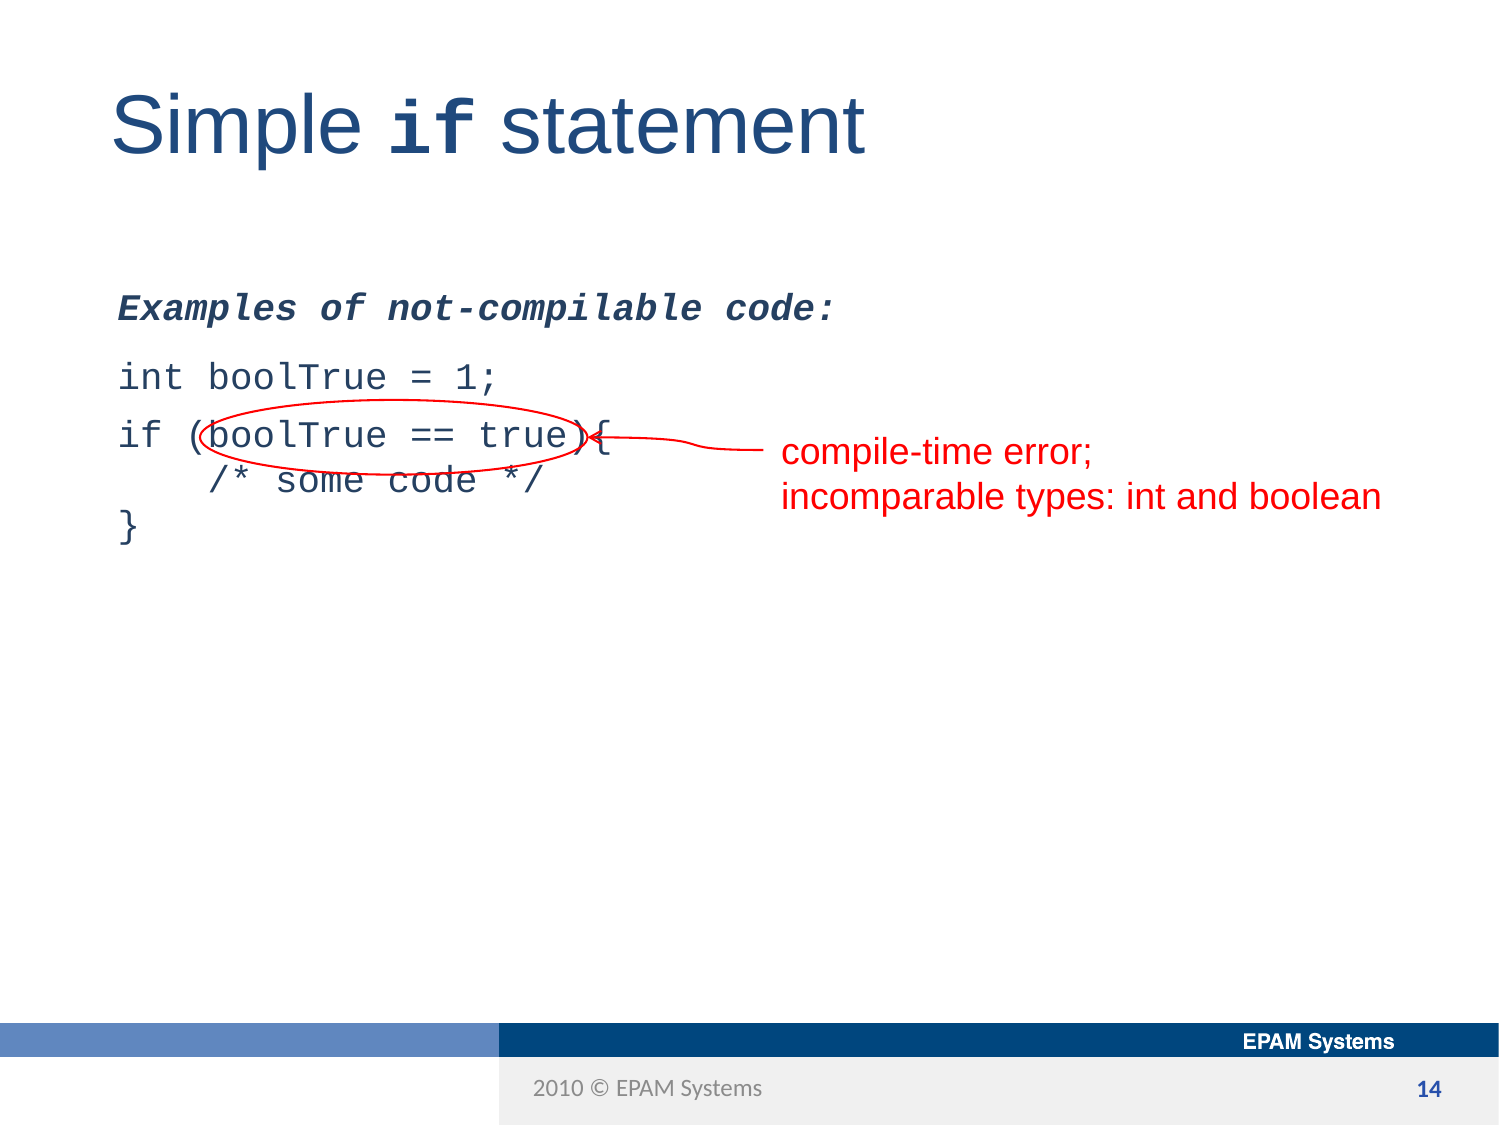

Simple if statement

Examples of not-compilable code:
int boolTrue = 1;
if (boolTrue == true){
    /* some code */
}

compile-time error;
incomparable types: int and boolean